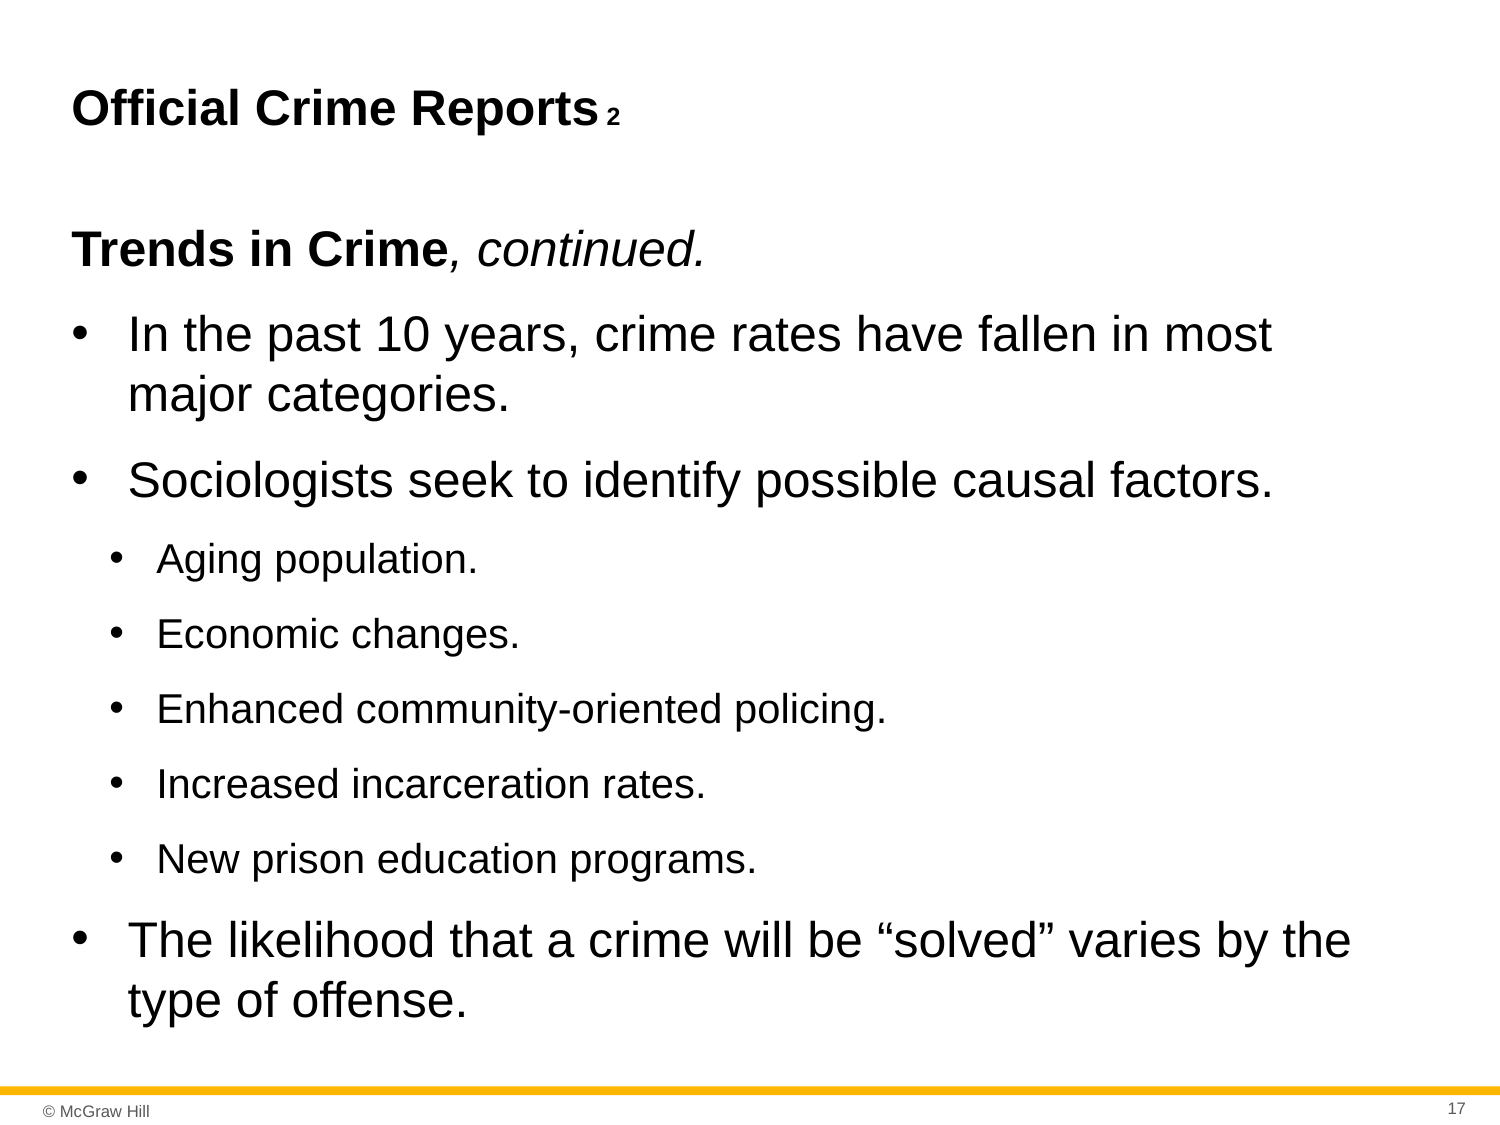

# Official Crime Reports 2
Trends in Crime, continued.
In the past 10 years, crime rates have fallen in most
major categories.
Sociologists seek to identify possible causal factors.
Aging population.
Economic changes.
Enhanced community-oriented policing.
Increased incarceration rates.
New prison education programs.
The likelihood that a crime will be “solved” varies by the
type of offense.